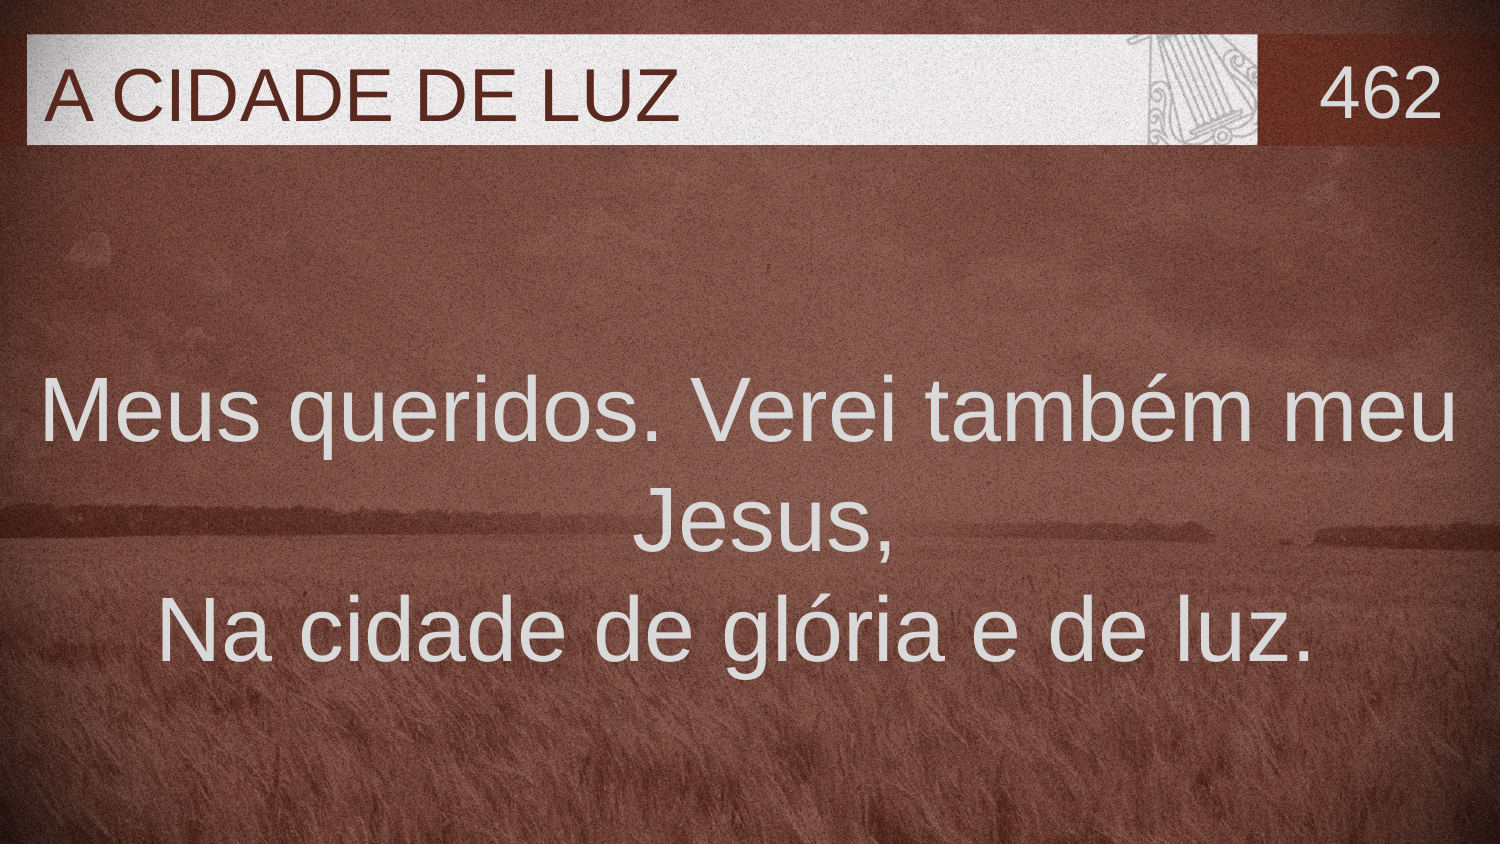

# A CIDADE DE LUZ
462
Meus queridos. Verei também meu Jesus,
Na cidade de glória e de luz.